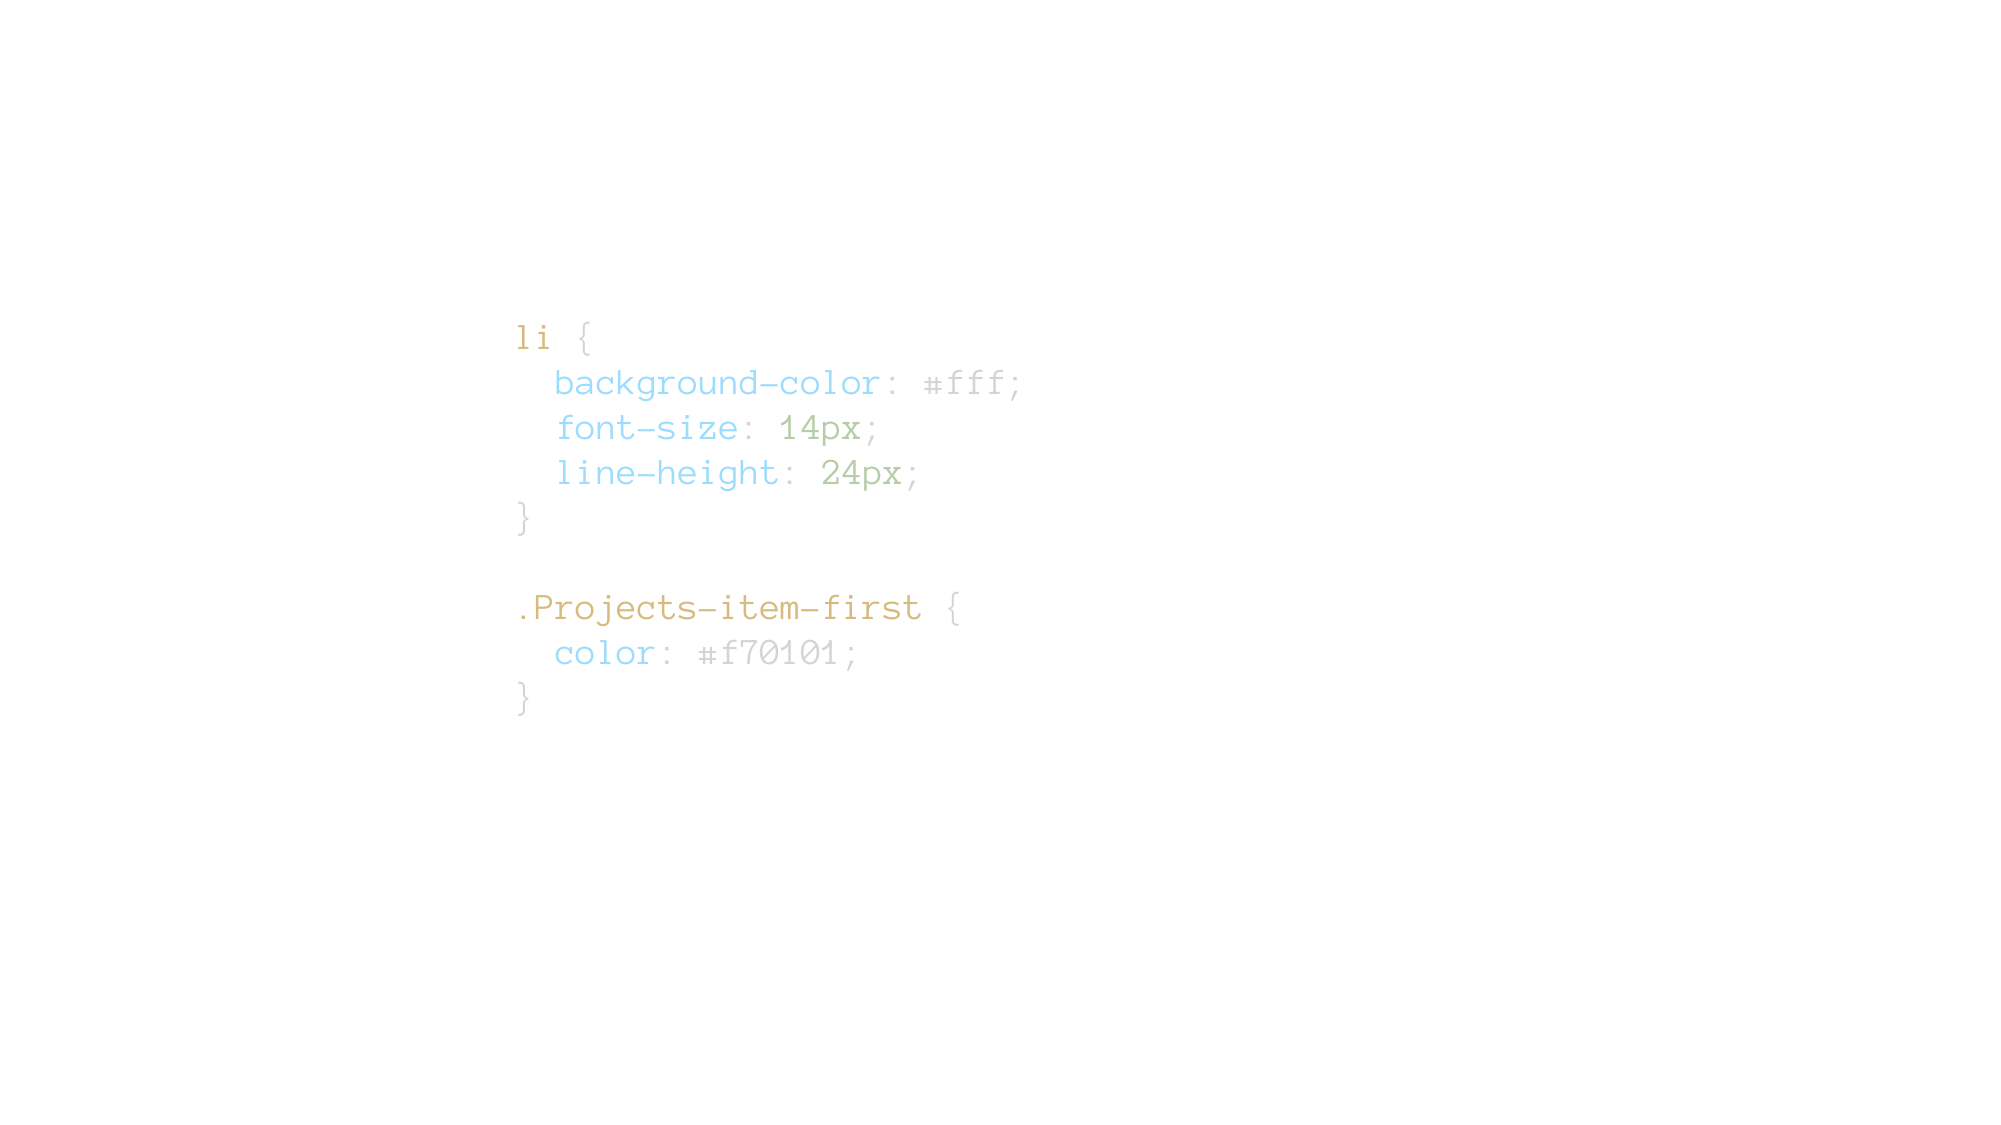

li {
  background-color: #fff;
  font-size: 14px;
  line-height: 24px;
}
.Projects-item-first {
  color: #f70101;
}